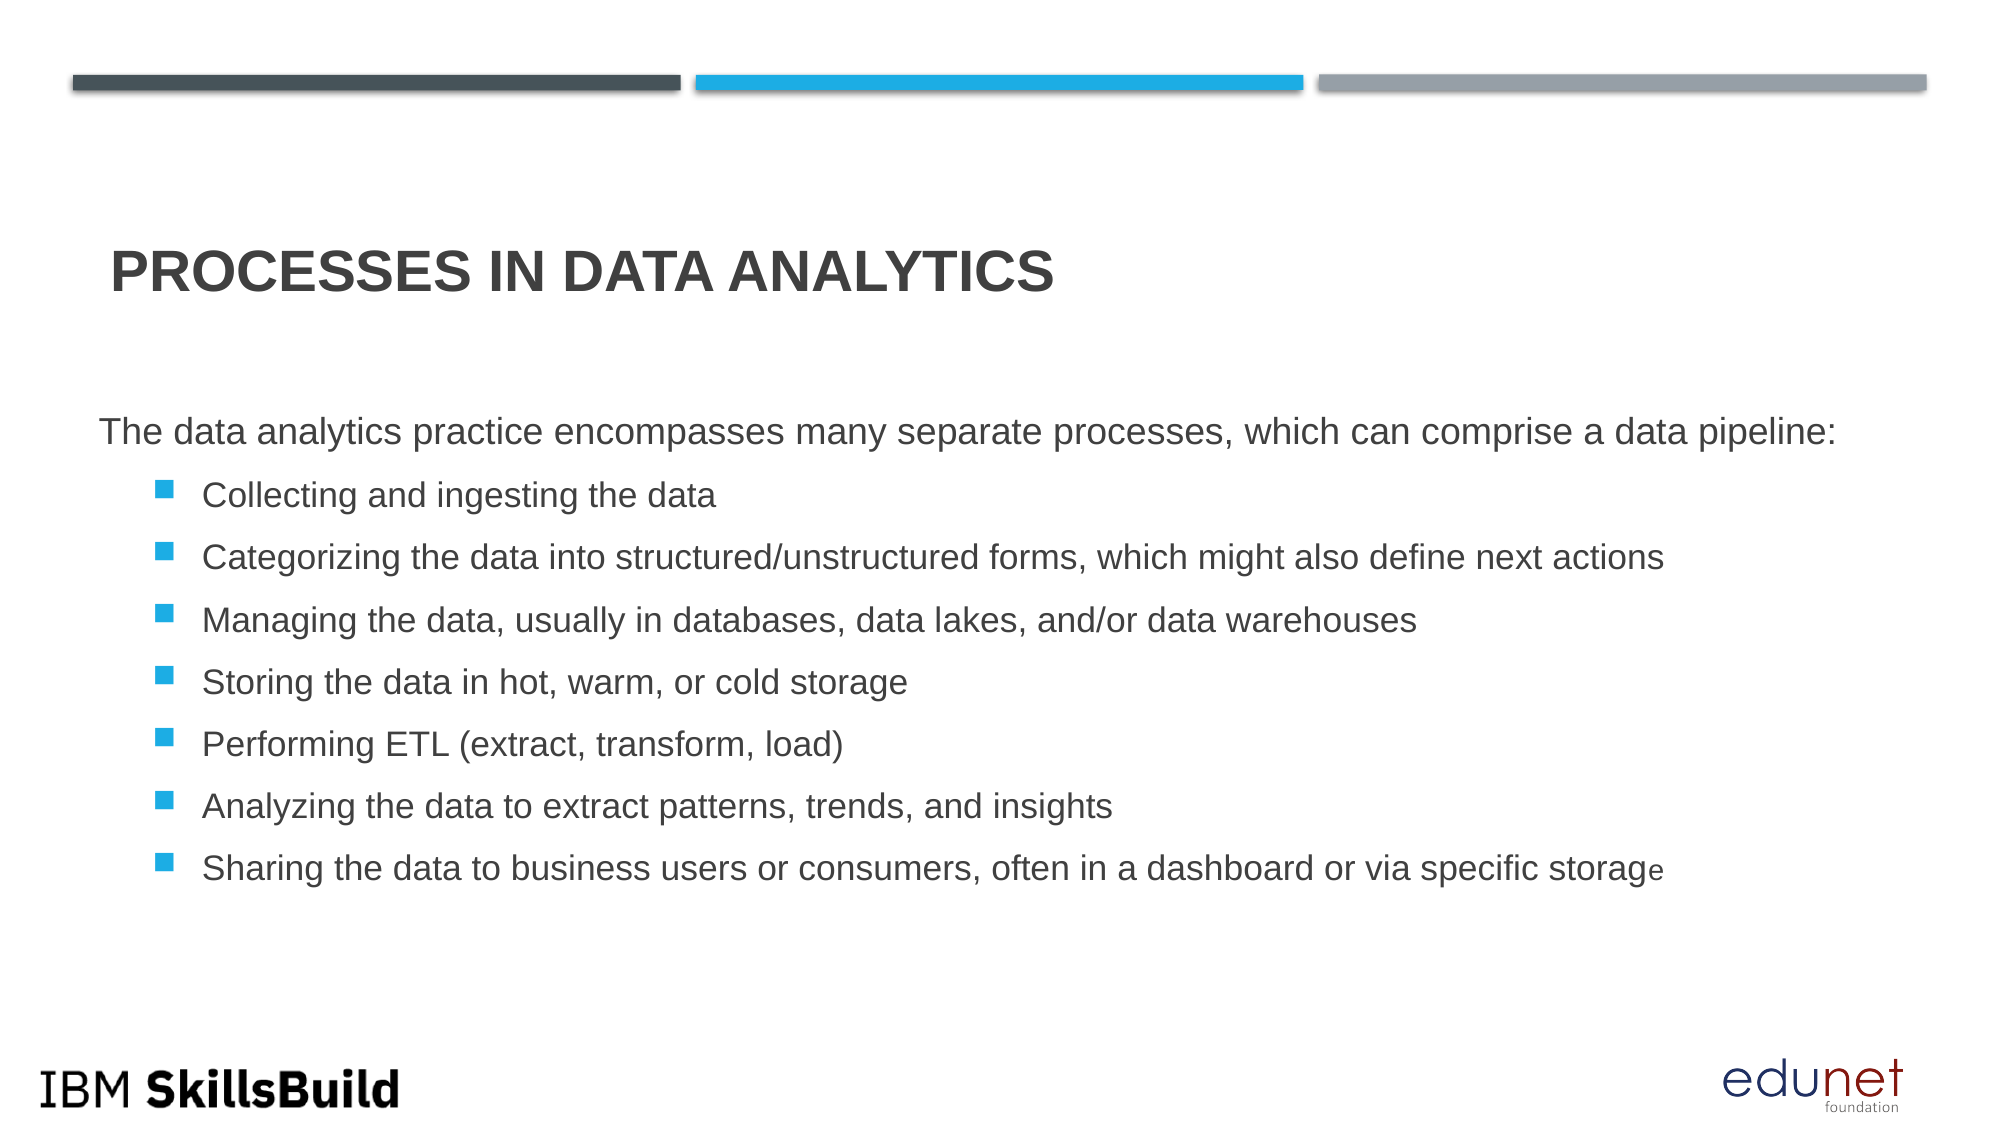

# Processes in data analytics
The data analytics practice encompasses many separate processes, which can comprise a data pipeline:
Collecting and ingesting the data
Categorizing the data into structured/unstructured forms, which might also define next actions
Managing the data, usually in databases, data lakes, and/or data warehouses
Storing the data in hot, warm, or cold storage
Performing ETL (extract, transform, load)
Analyzing the data to extract patterns, trends, and insights
Sharing the data to business users or consumers, often in a dashboard or via specific storage